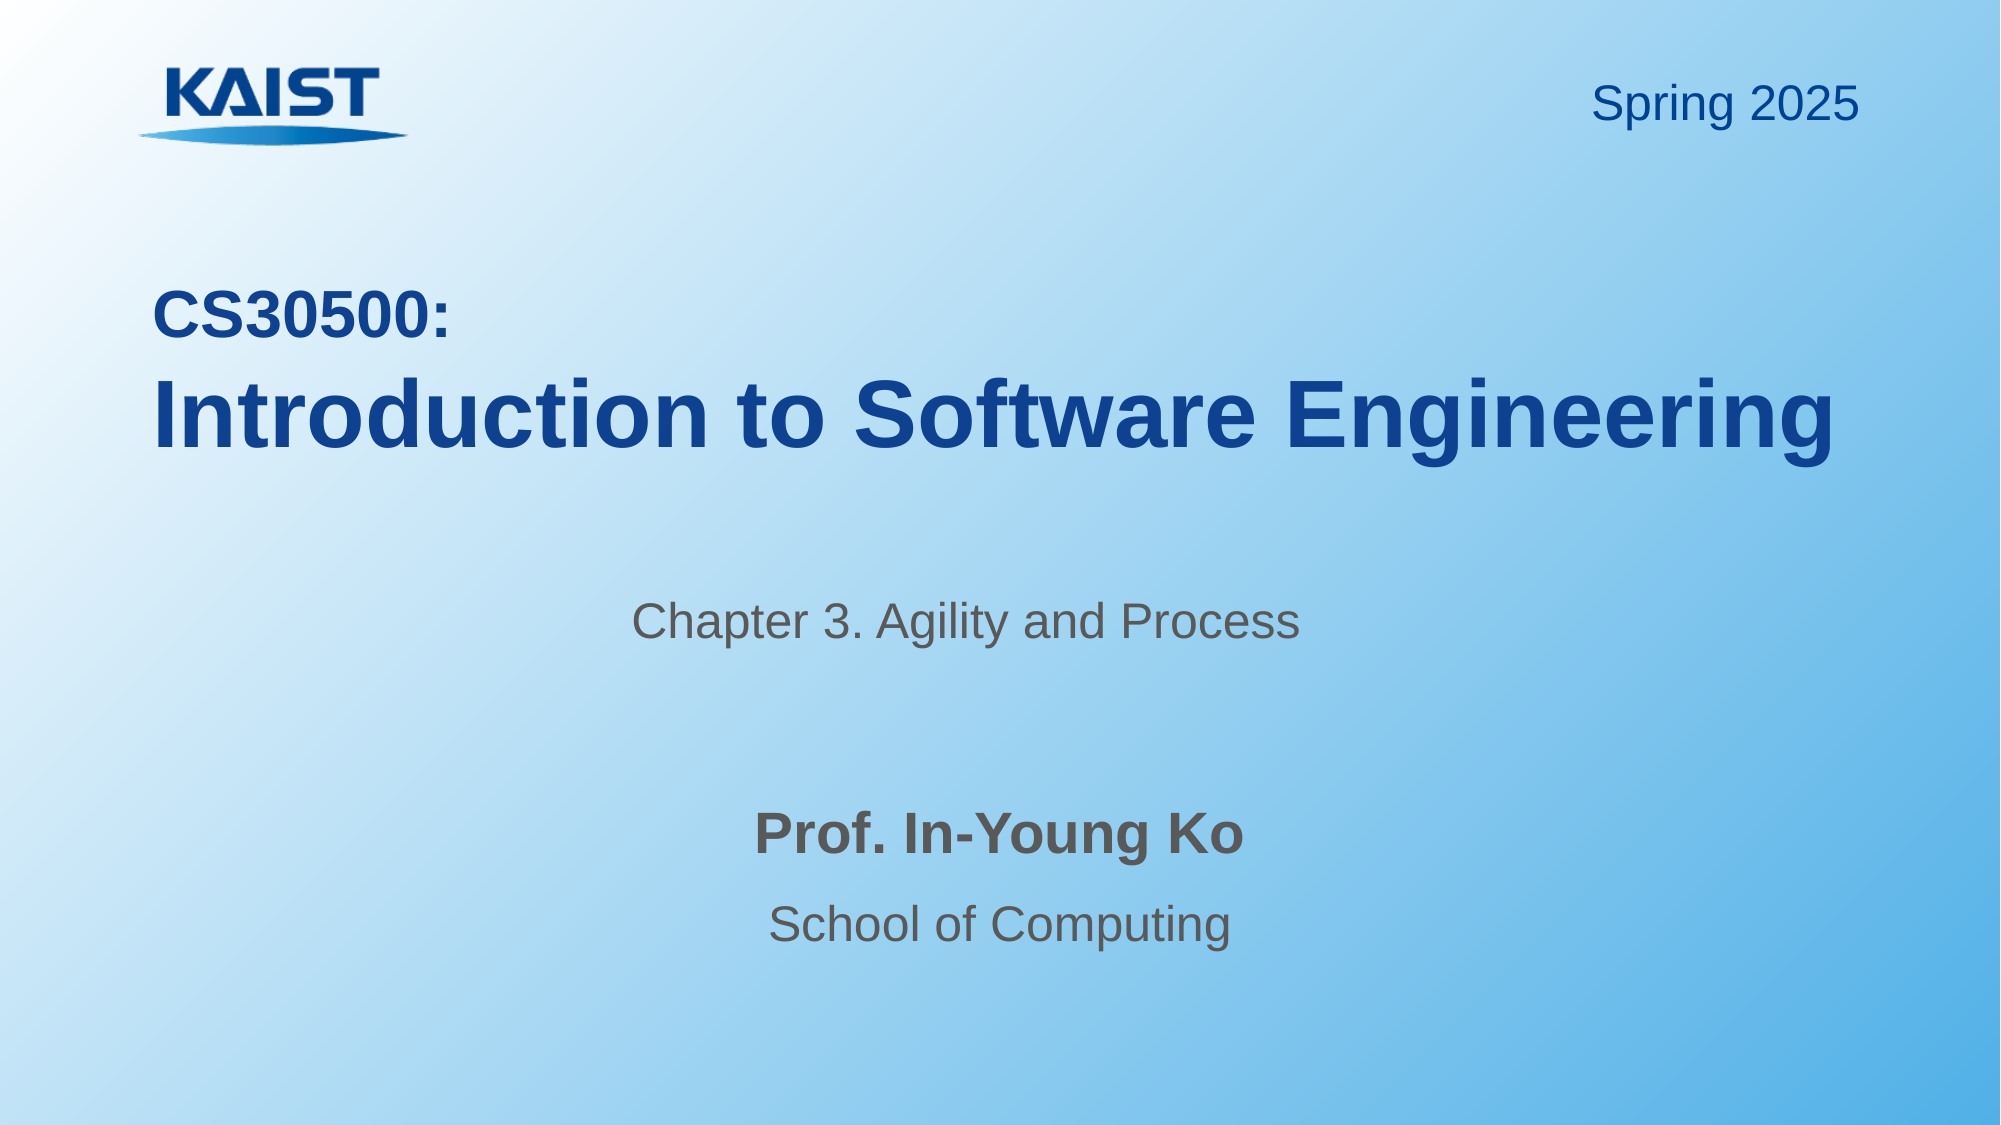

Spring 2025

# CS30500: Introduction to Software Engineering
Chapter 3. Agility and Process
Prof. In-Young Ko
School of Computing